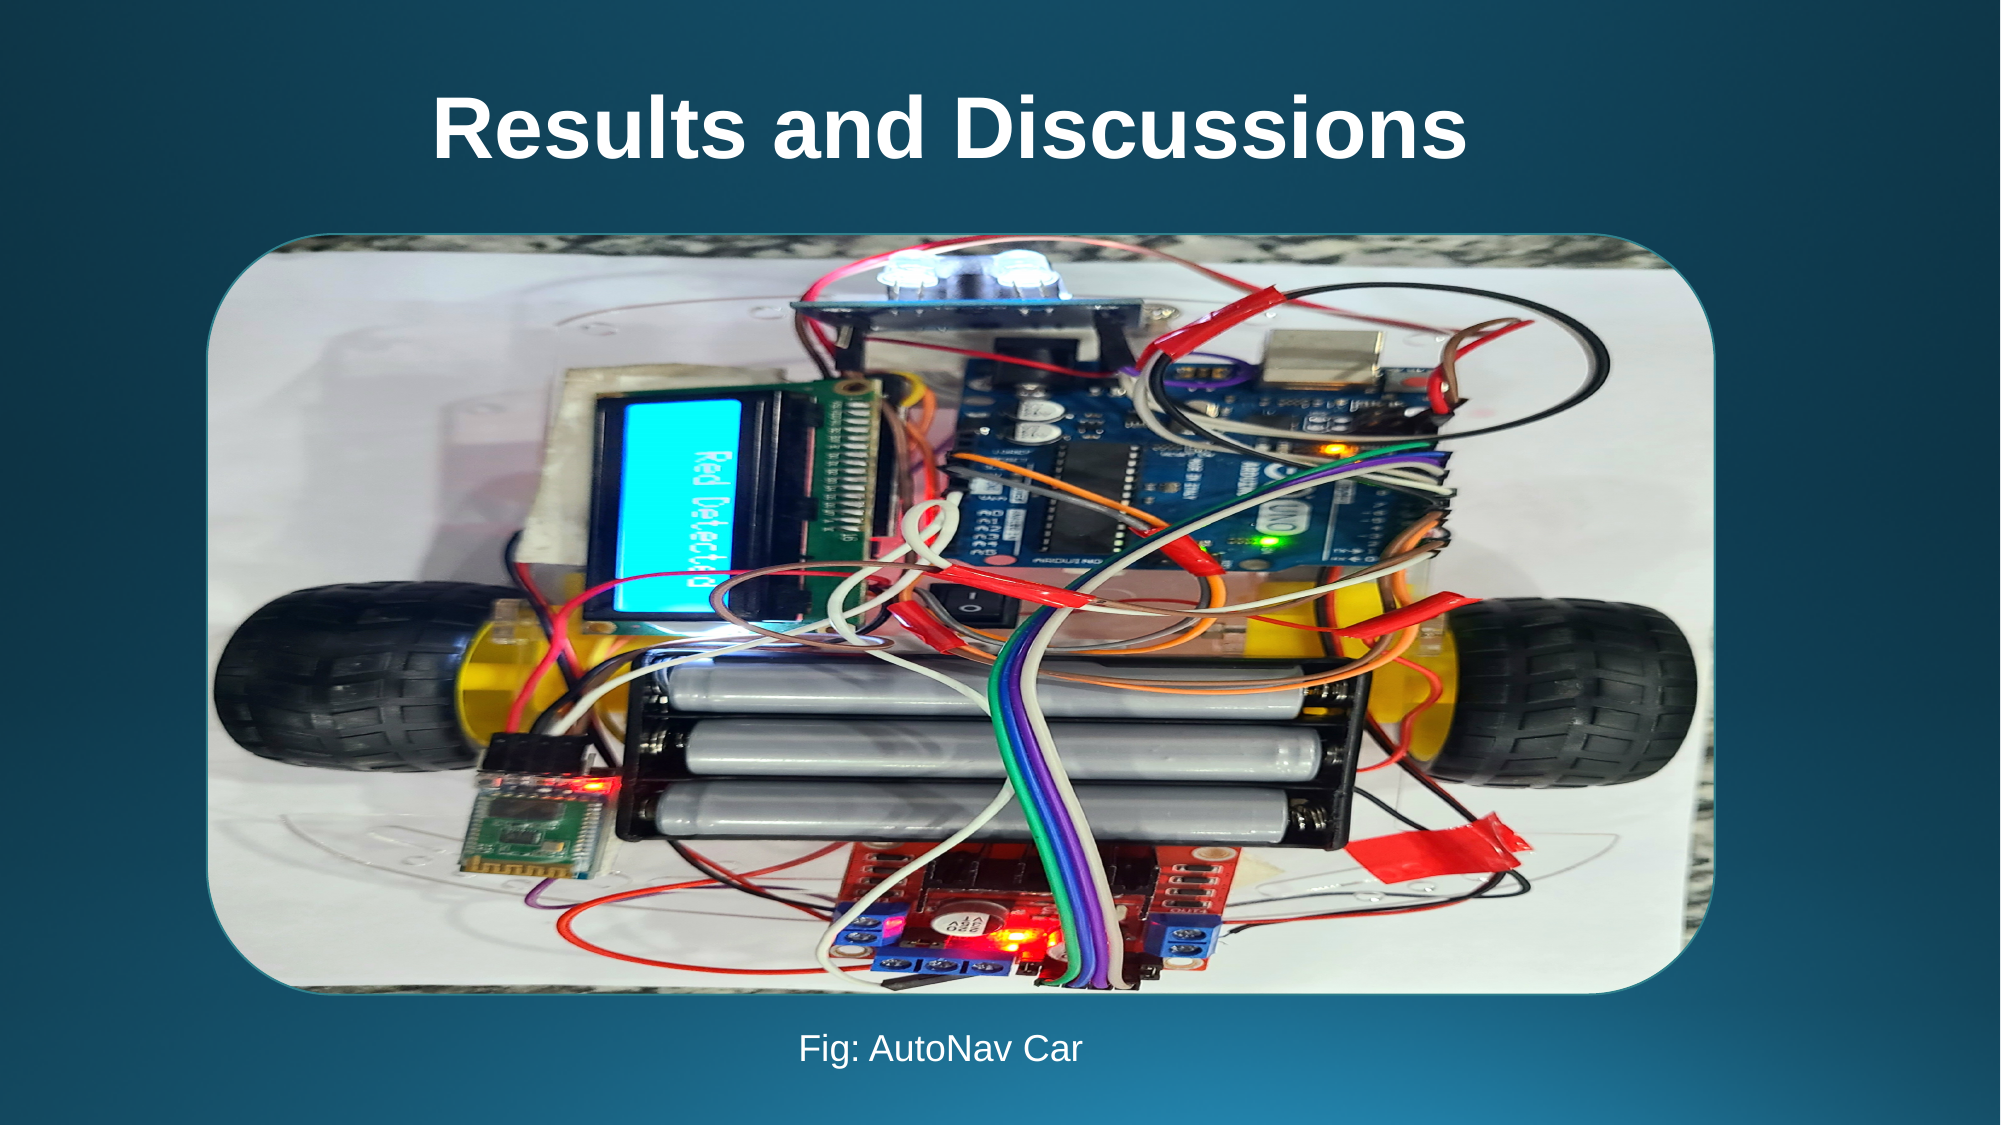

# Results and Discussions
Fig: AutoNav Car